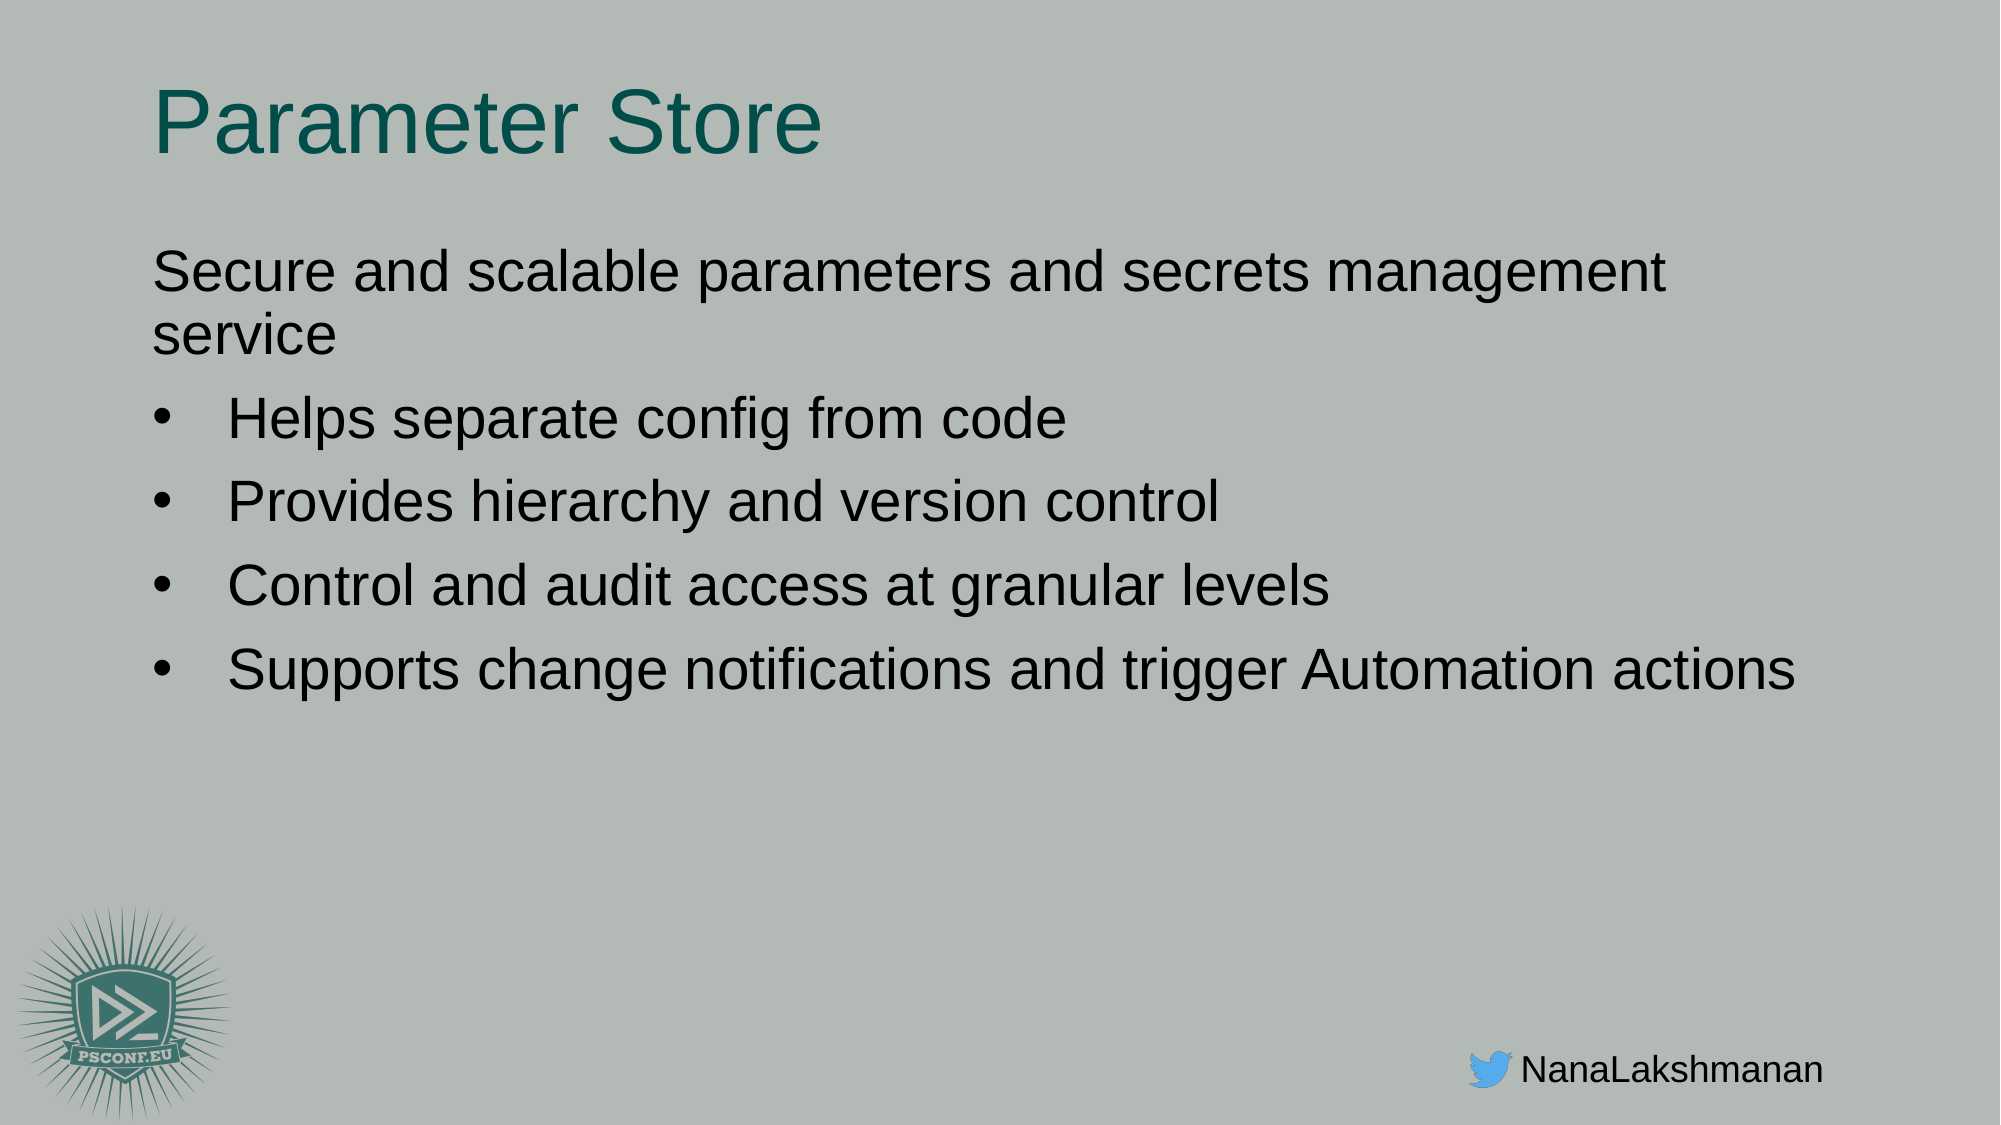

# Parameter Store
Secure and scalable parameters and secrets management service
Helps separate config from code
Provides hierarchy and version control
Control and audit access at granular levels
Supports change notifications and trigger Automation actions
NanaLakshmanan